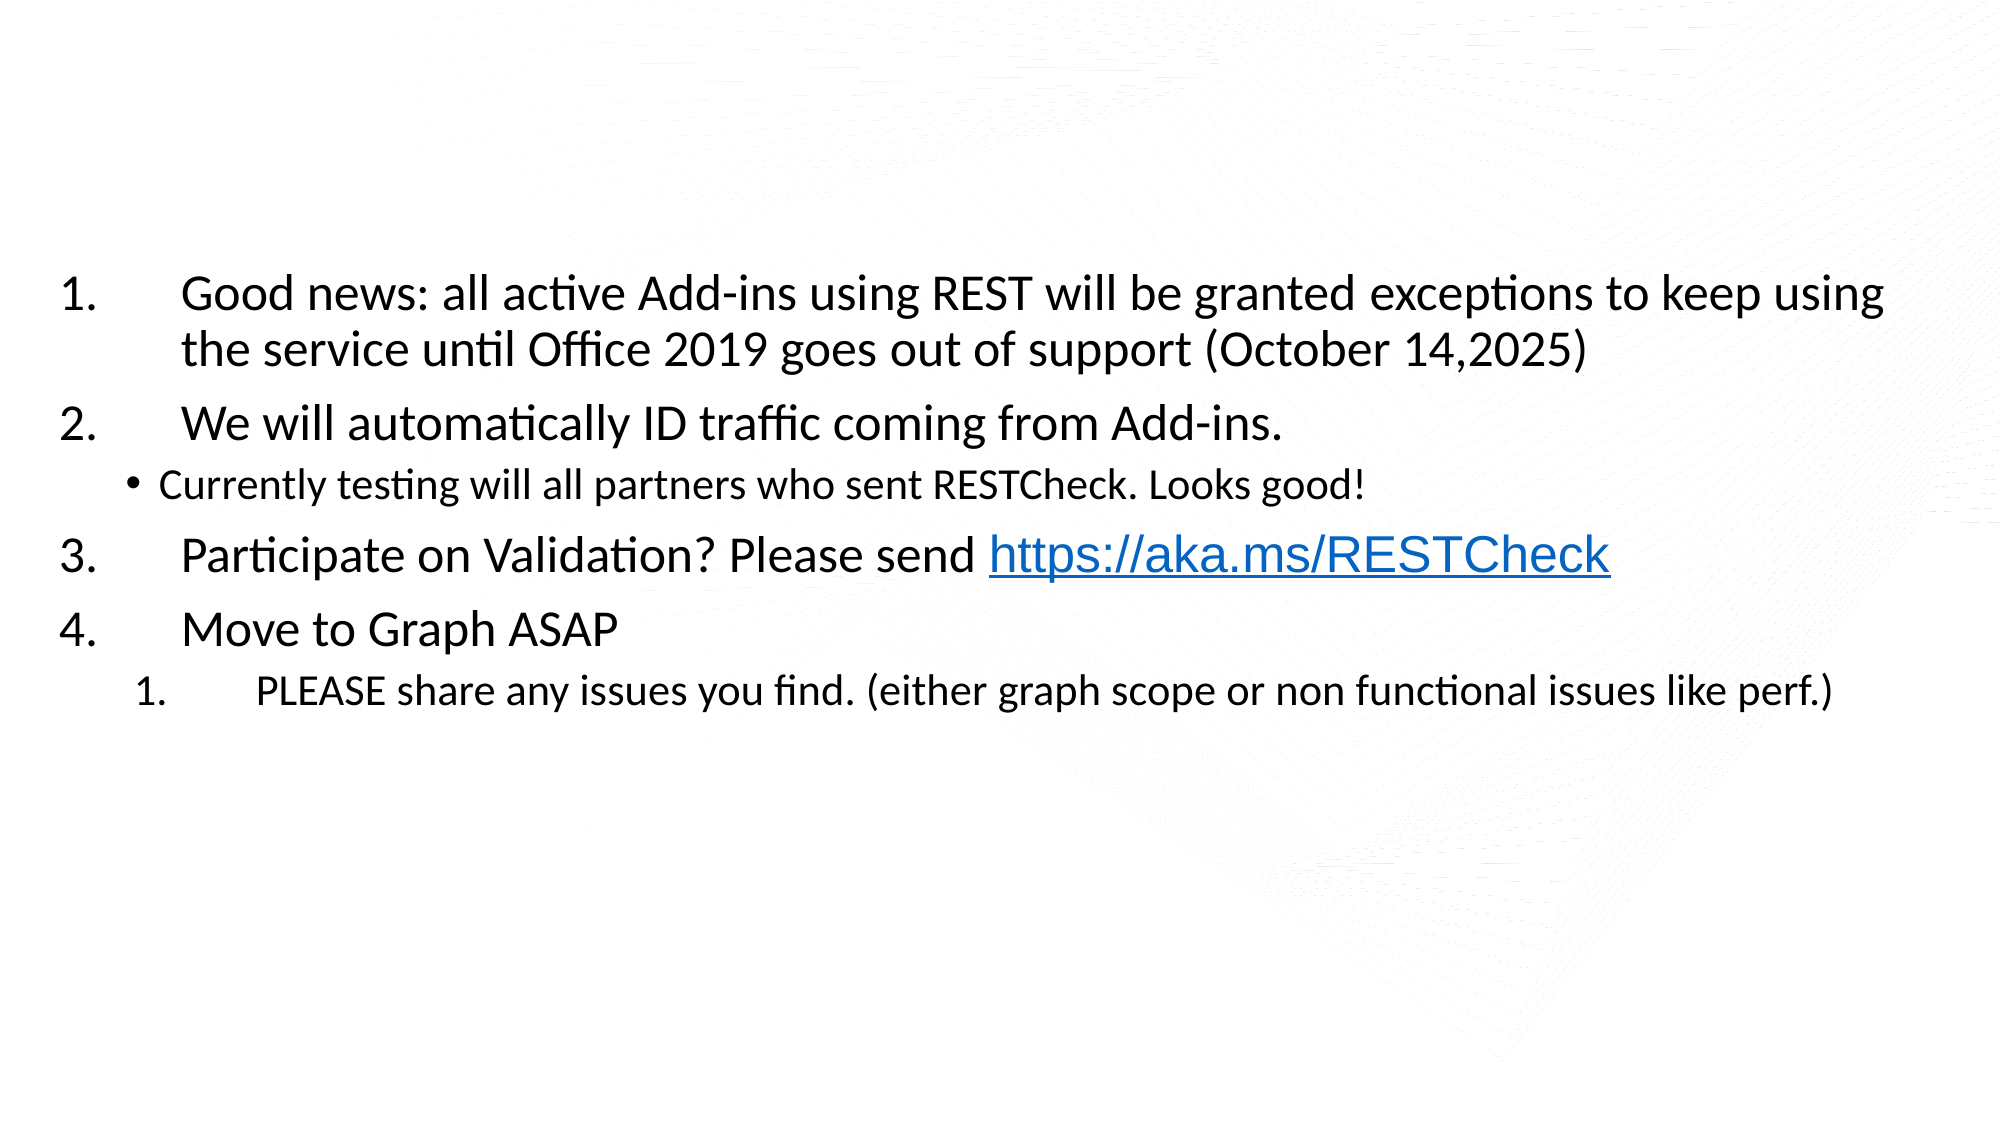

# Where we are?
Good news: all active Add-ins using REST will be granted exceptions to keep using the service until Office 2019 goes out of support (October 14,2025) ​
We will automatically ID traffic coming from Add-ins.
Currently testing will all partners who sent RESTCheck. Looks good!
Participate on Validation? Please send https://aka.ms/RESTCheck
Move to Graph ASAP
PLEASE share any issues you find. (either graph scope or non functional issues like perf.)